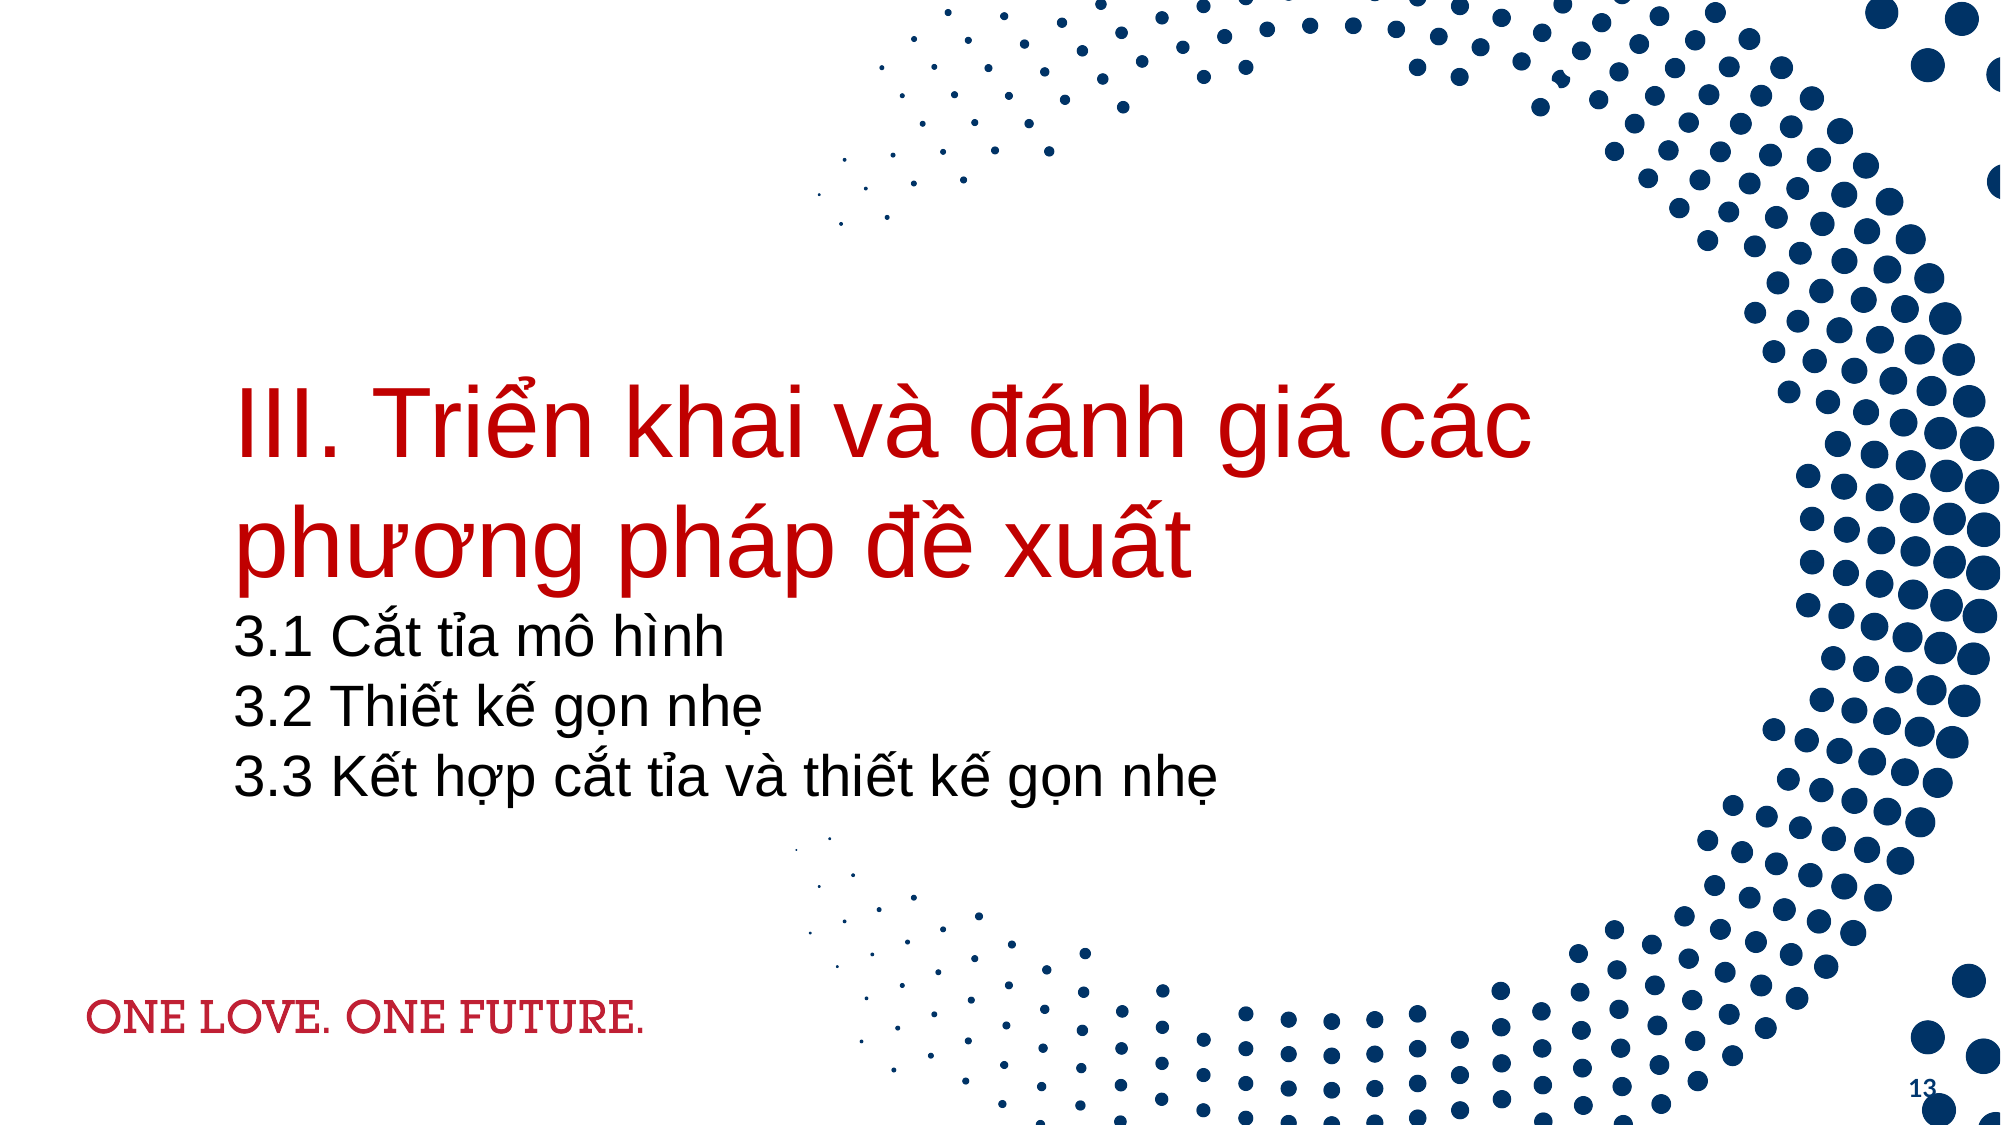

III. Triển khai và đánh giá các phương pháp đề xuất
3.1 Cắt tỉa mô hình
3.2 Thiết kế gọn nhẹ
3.3 Kết hợp cắt tỉa và thiết kế gọn nhẹ
13